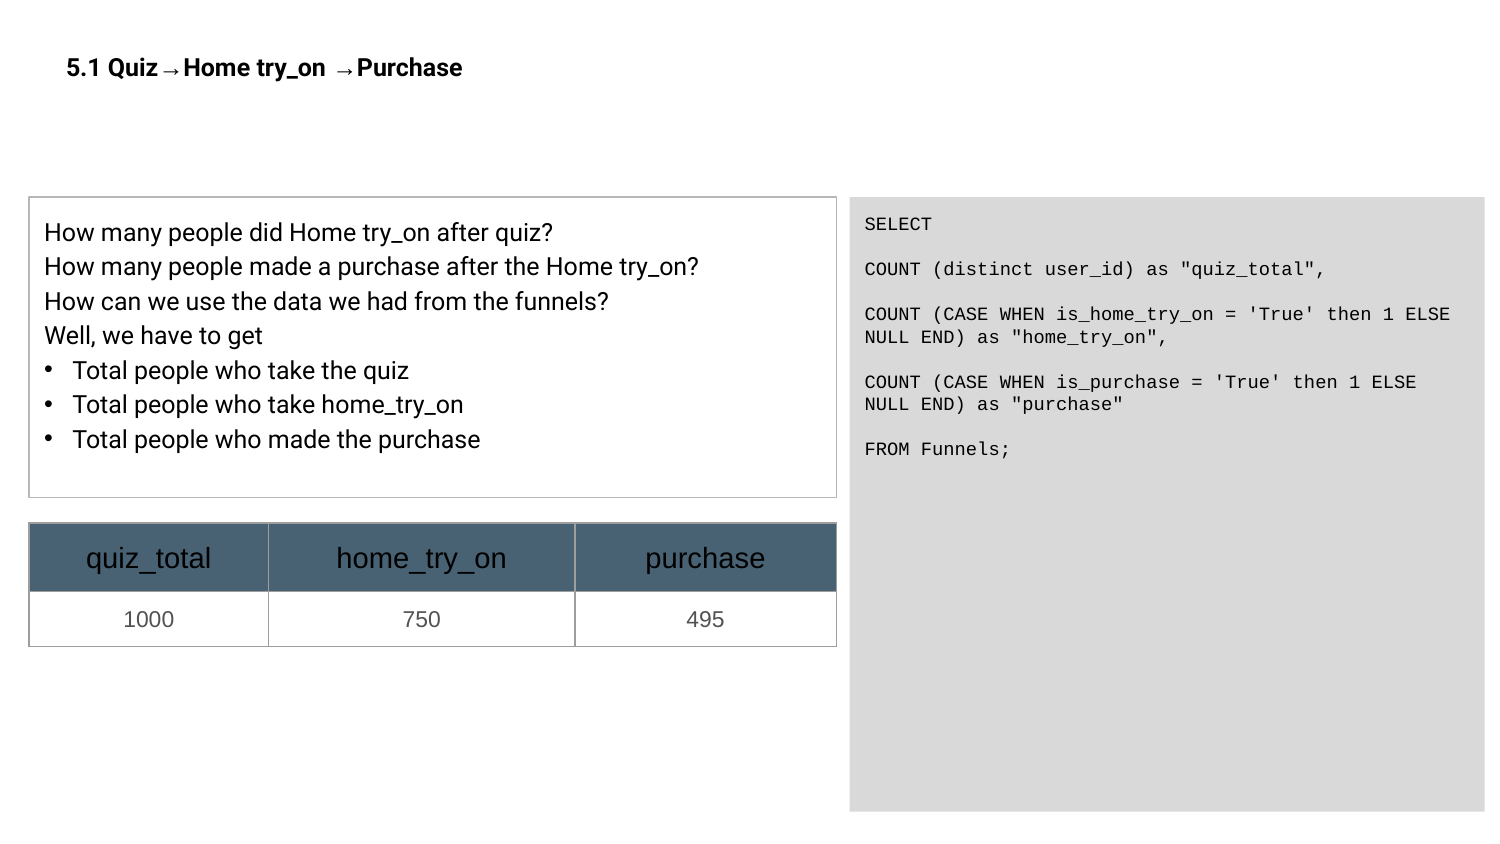

5.1 Quiz→Home try_on →Purchase
How many people did Home try_on after quiz?
How many people made a purchase after the Home try_on?
How can we use the data we had from the funnels?
Well, we have to get
Total people who take the quiz
Total people who take home_try_on
Total people who made the purchase
SELECT

COUNT (distinct user_id) as "quiz_total",

COUNT (CASE WHEN is_home_try_on = 'True' then 1 ELSE NULL END) as "home_try_on",

COUNT (CASE WHEN is_purchase = 'True' then 1 ELSE NULL END) as "purchase"

FROM Funnels;
| quiz\_total | home\_try\_on | purchase |
| --- | --- | --- |
| 1000 | 750 | 495 |